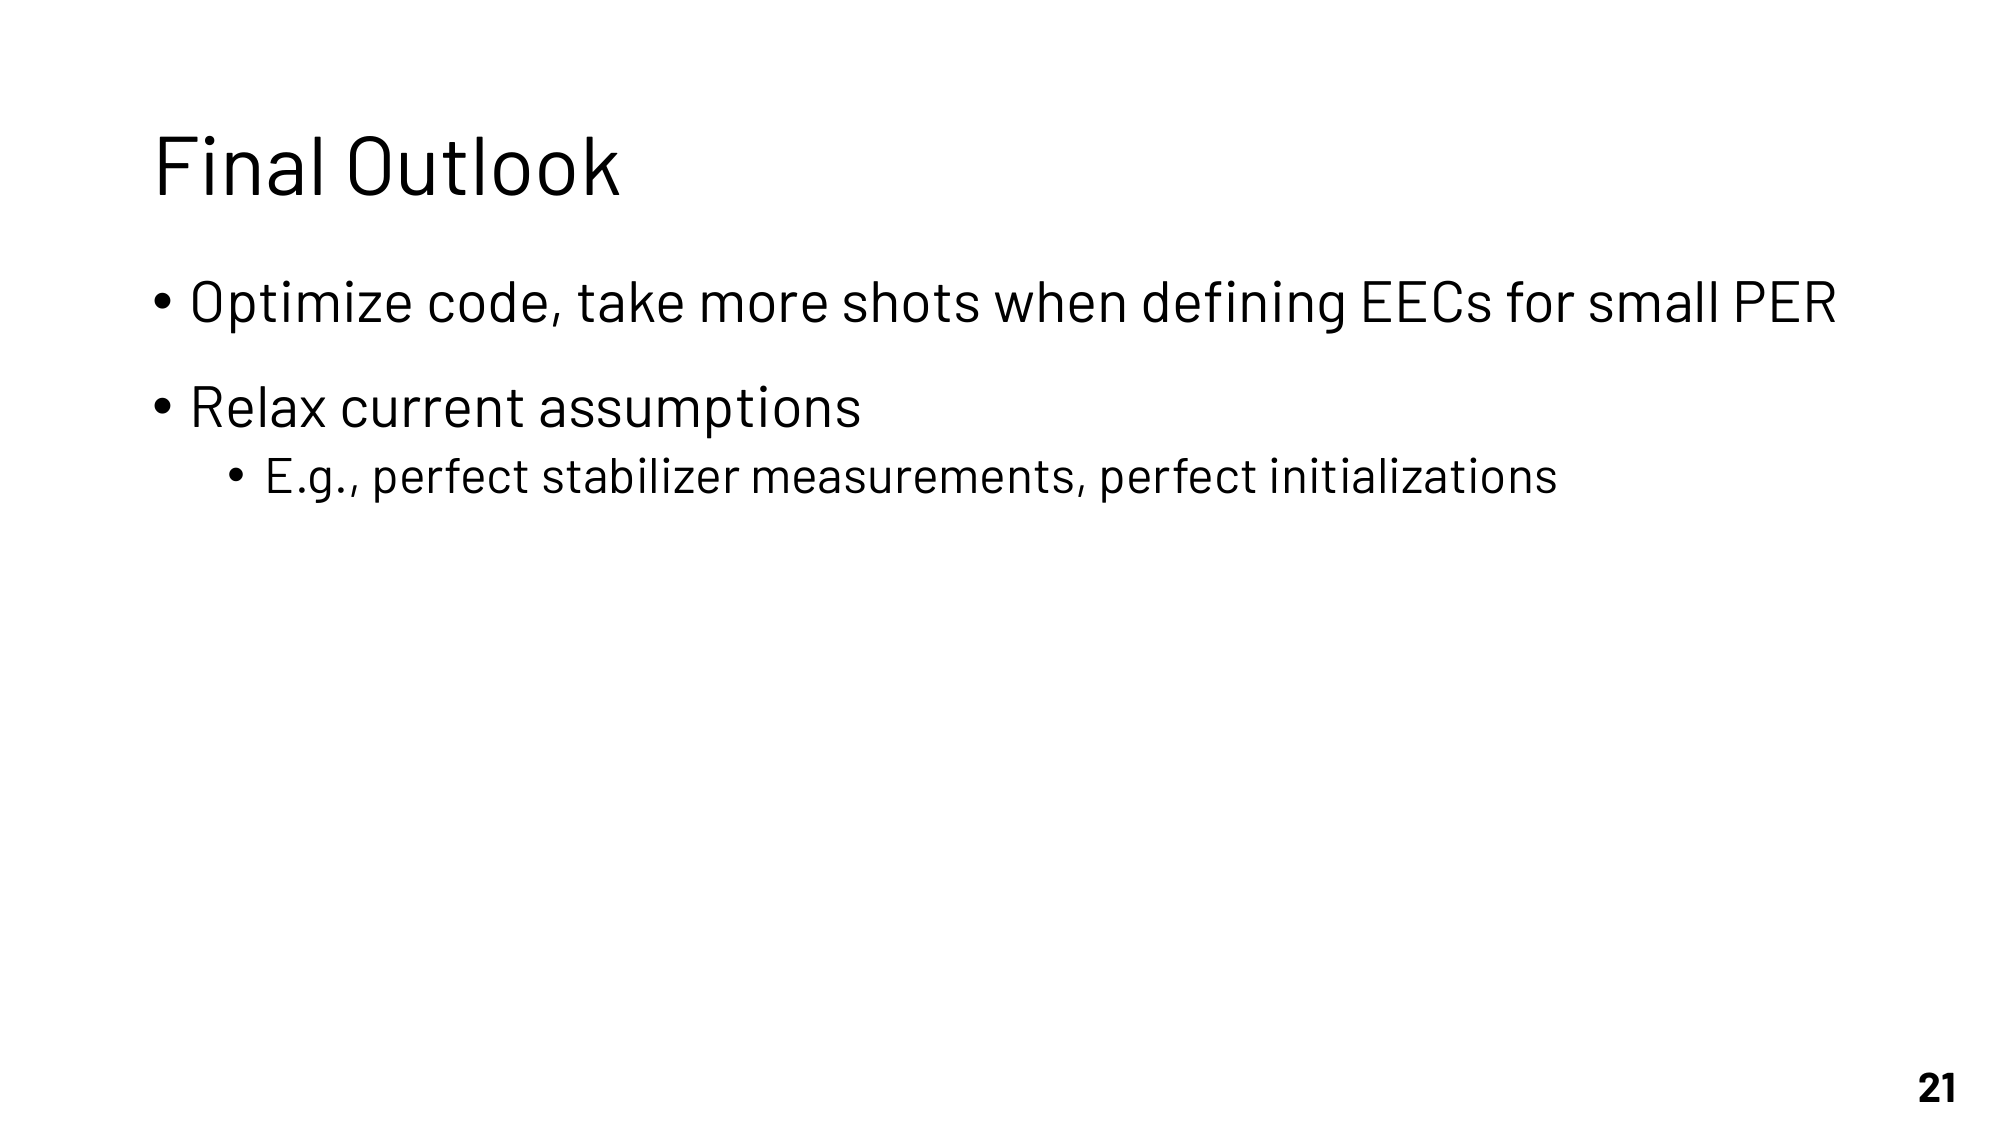

# Final Outlook
Optimize code, take more shots when defining EECs for small PER
Relax current assumptions
E.g., perfect stabilizer measurements, perfect initializations
21